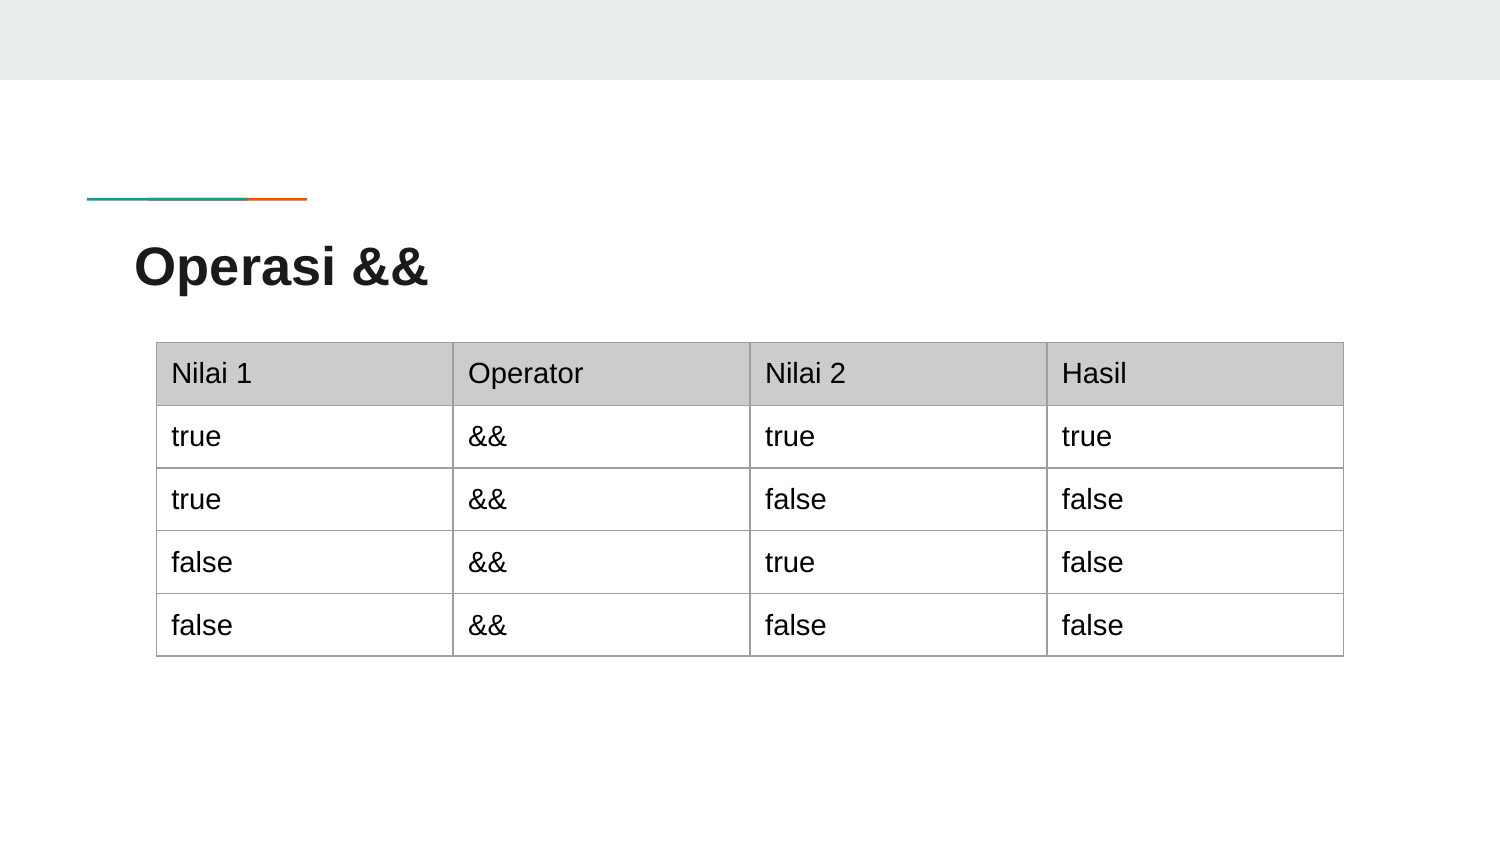

# Operasi &&
| Nilai 1 | Operator | Nilai 2 | Hasil |
| --- | --- | --- | --- |
| true | && | true | true |
| true | && | false | false |
| false | && | true | false |
| false | && | false | false |